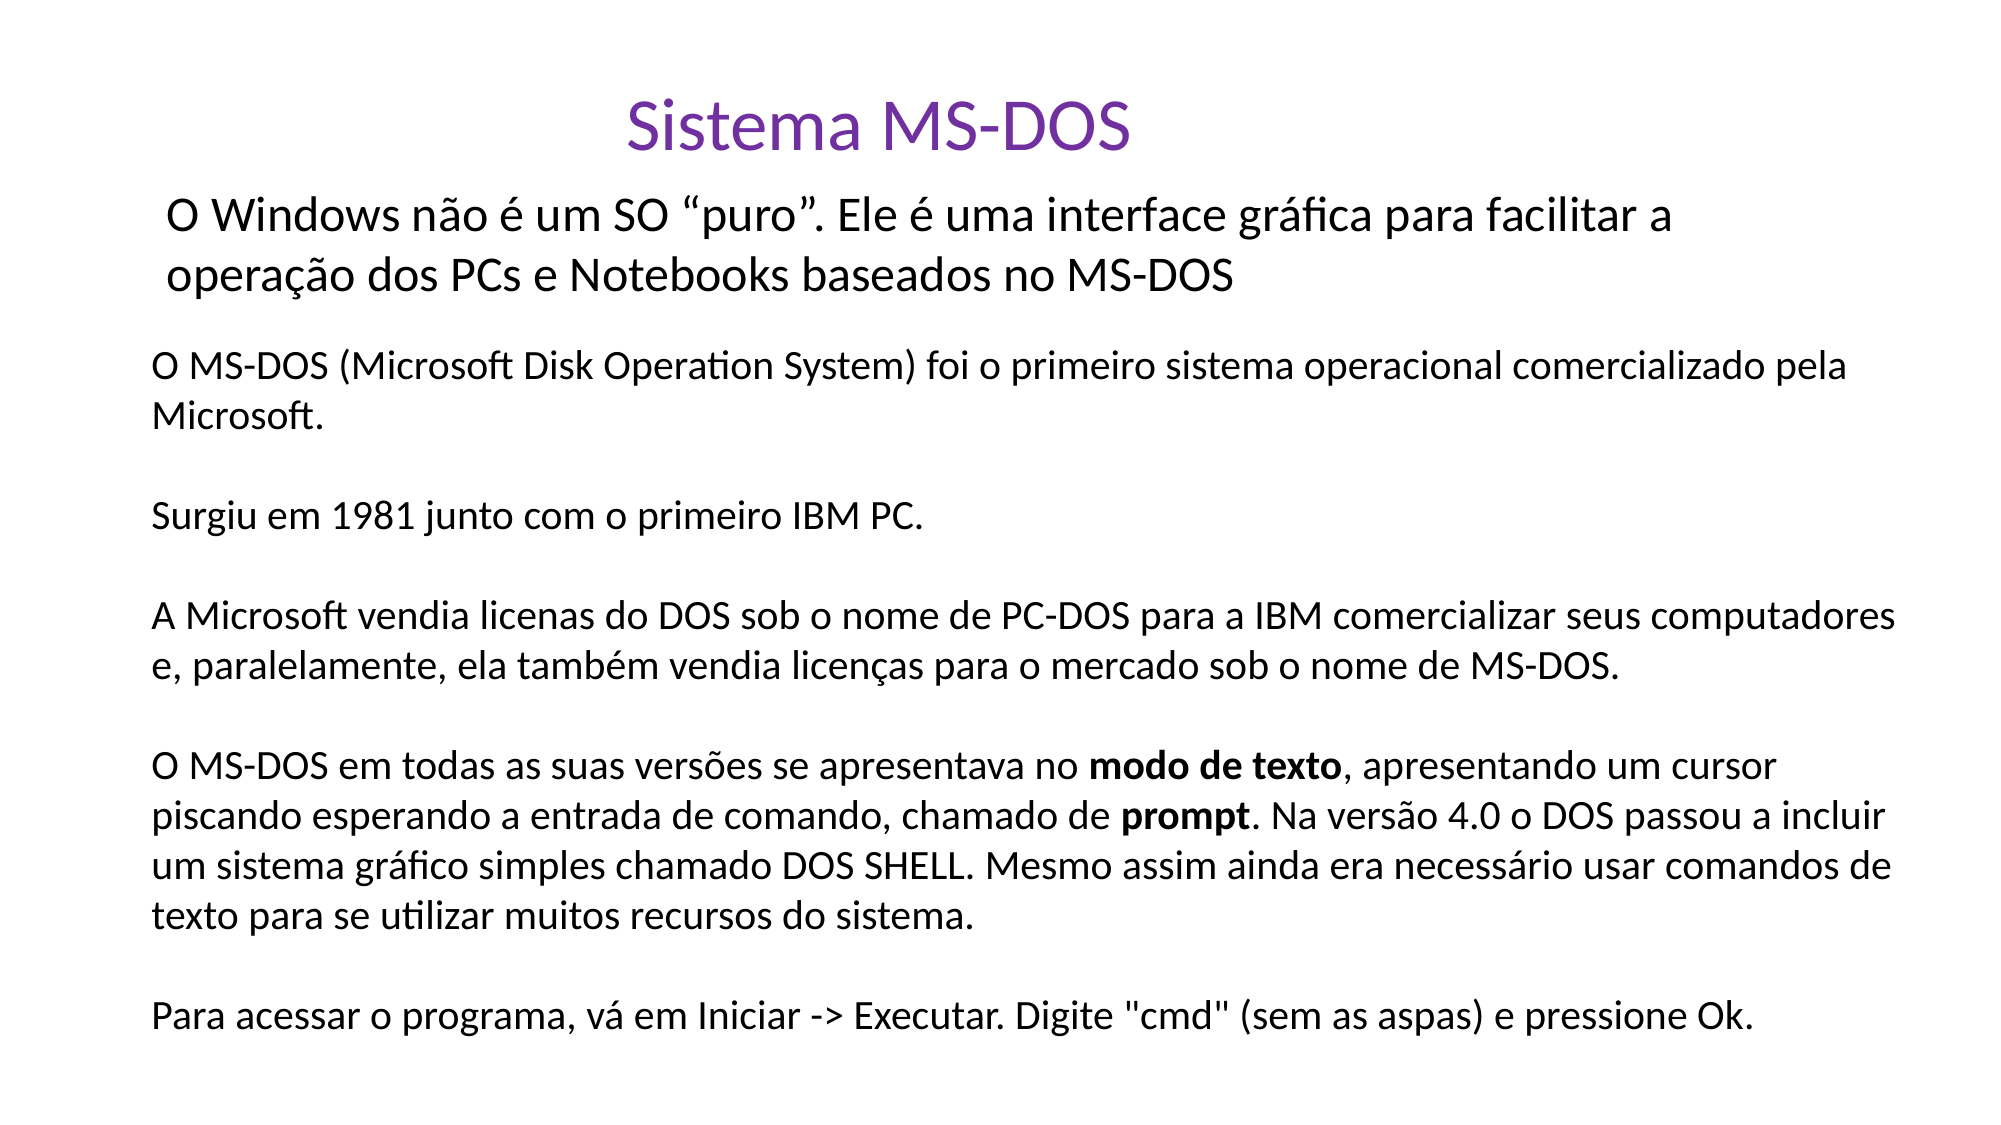

Sistema MS-DOS
O Windows não é um SO “puro”. Ele é uma interface gráfica para facilitar a operação dos PCs e Notebooks baseados no MS-DOS
O MS-DOS (Microsoft Disk Operation System) foi o primeiro sistema operacional comercializado pela Microsoft.

Surgiu em 1981 junto com o primeiro IBM PC.

A Microsoft vendia licenas do DOS sob o nome de PC-DOS para a IBM comercializar seus computadores e, paralelamente, ela também vendia licenças para o mercado sob o nome de MS-DOS.

O MS-DOS em todas as suas versões se apresentava no modo de texto, apresentando um cursor piscando esperando a entrada de comando, chamado de prompt. Na versão 4.0 o DOS passou a incluir um sistema gráfico simples chamado DOS SHELL. Mesmo assim ainda era necessário usar comandos de texto para se utilizar muitos recursos do sistema.

Para acessar o programa, vá em Iniciar -> Executar. Digite "cmd" (sem as aspas) e pressione Ok.